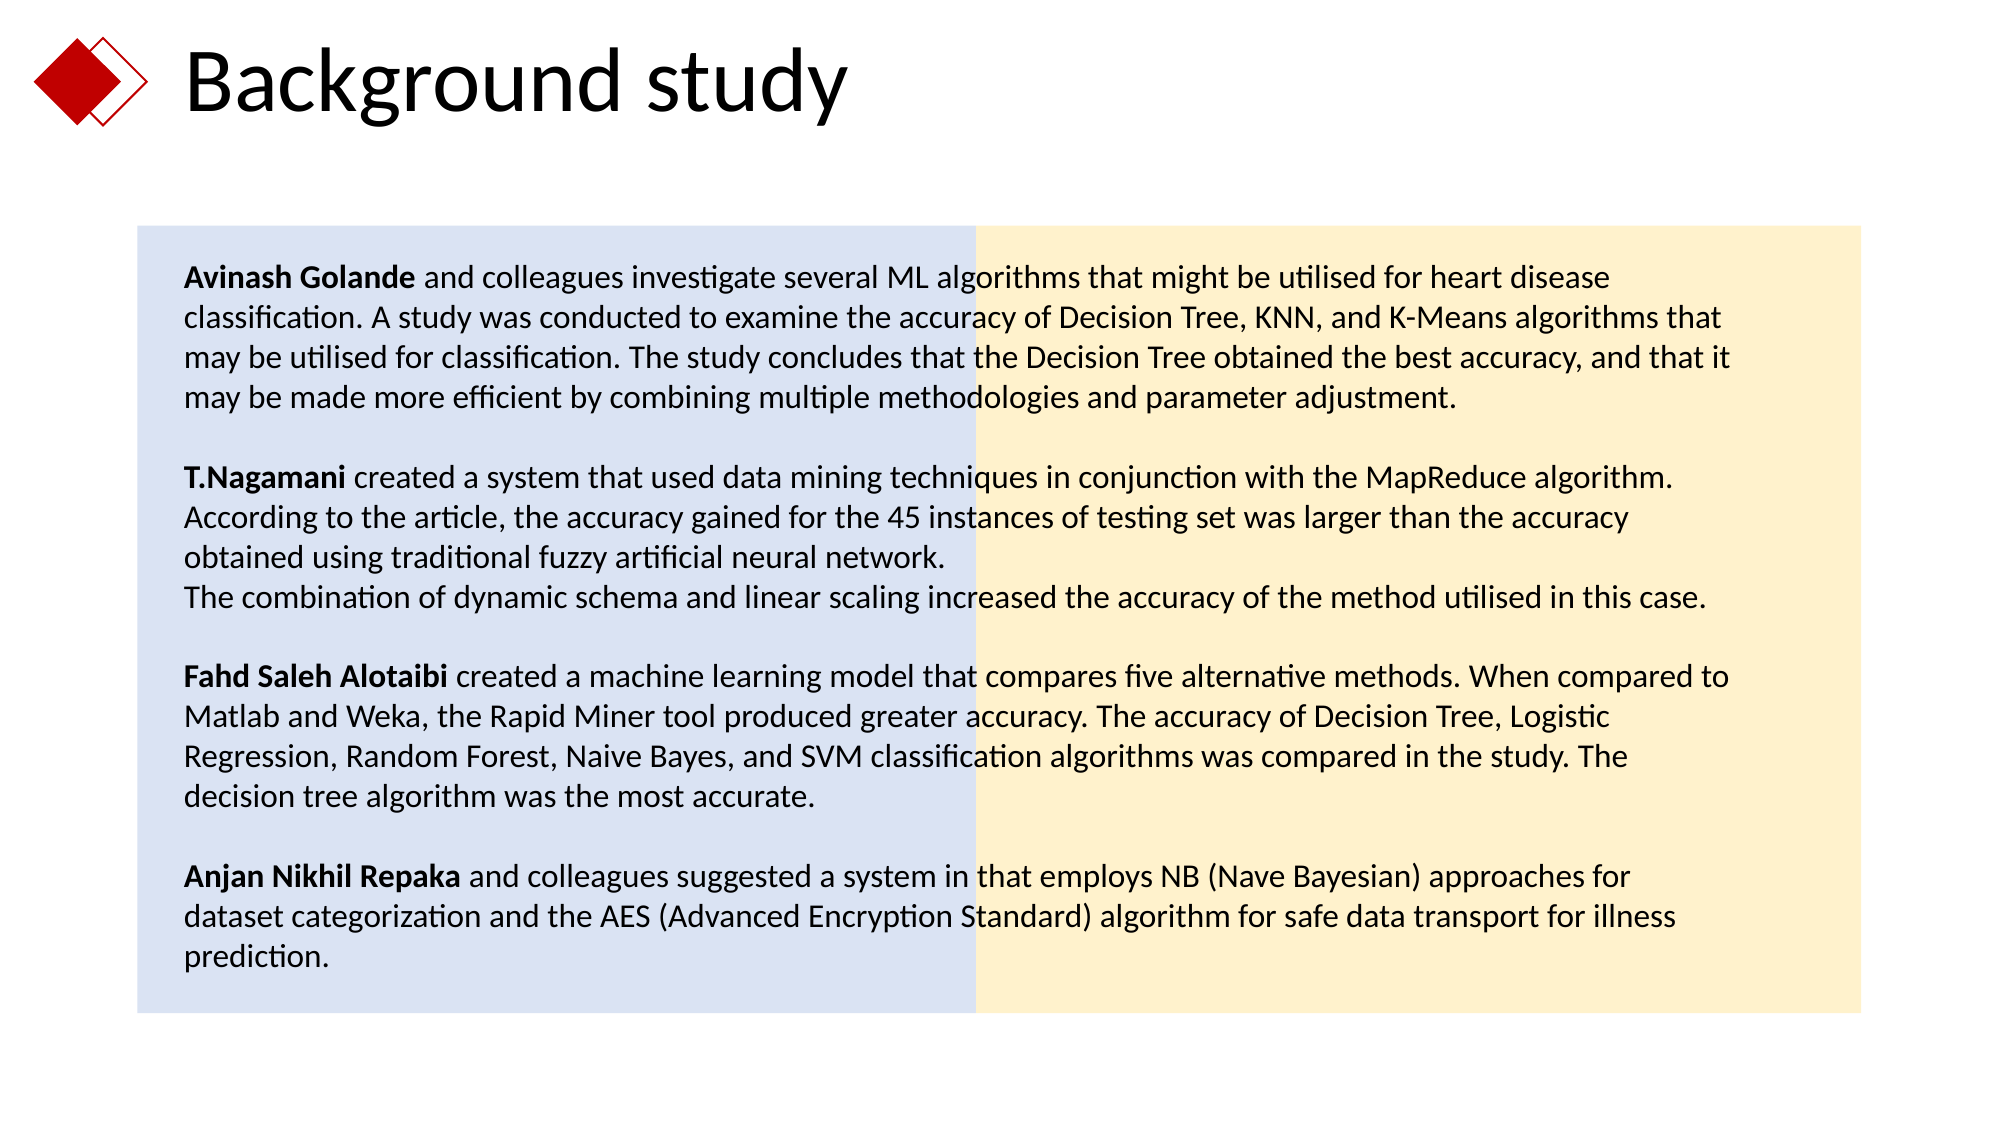

# Background study

Avinash Golande and colleagues investigate several ML algorithms that might be utilised for heart disease classification. A study was conducted to examine the accuracy of Decision Tree, KNN, and K-Means algorithms that may be utilised for classification. The study concludes that the Decision Tree obtained the best accuracy, and that it may be made more efficient by combining multiple methodologies and parameter adjustment.
T.Nagamani created a system that used data mining techniques in conjunction with the MapReduce algorithm. According to the article, the accuracy gained for the 45 instances of testing set was larger than the accuracy obtained using traditional fuzzy artificial neural network.The combination of dynamic schema and linear scaling increased the accuracy of the method utilised in this case.
Fahd Saleh Alotaibi created a machine learning model that compares five alternative methods. When compared to Matlab and Weka, the Rapid Miner tool produced greater accuracy. The accuracy of Decision Tree, Logistic Regression, Random Forest, Naive Bayes, and SVM classification algorithms was compared in the study. The decision tree algorithm was the most accurate.

Anjan Nikhil Repaka and colleagues suggested a system in that employs NB (Nave Bayesian) approaches for dataset categorization and the AES (Advanced Encryption Standard) algorithm for safe data transport for illness prediction.